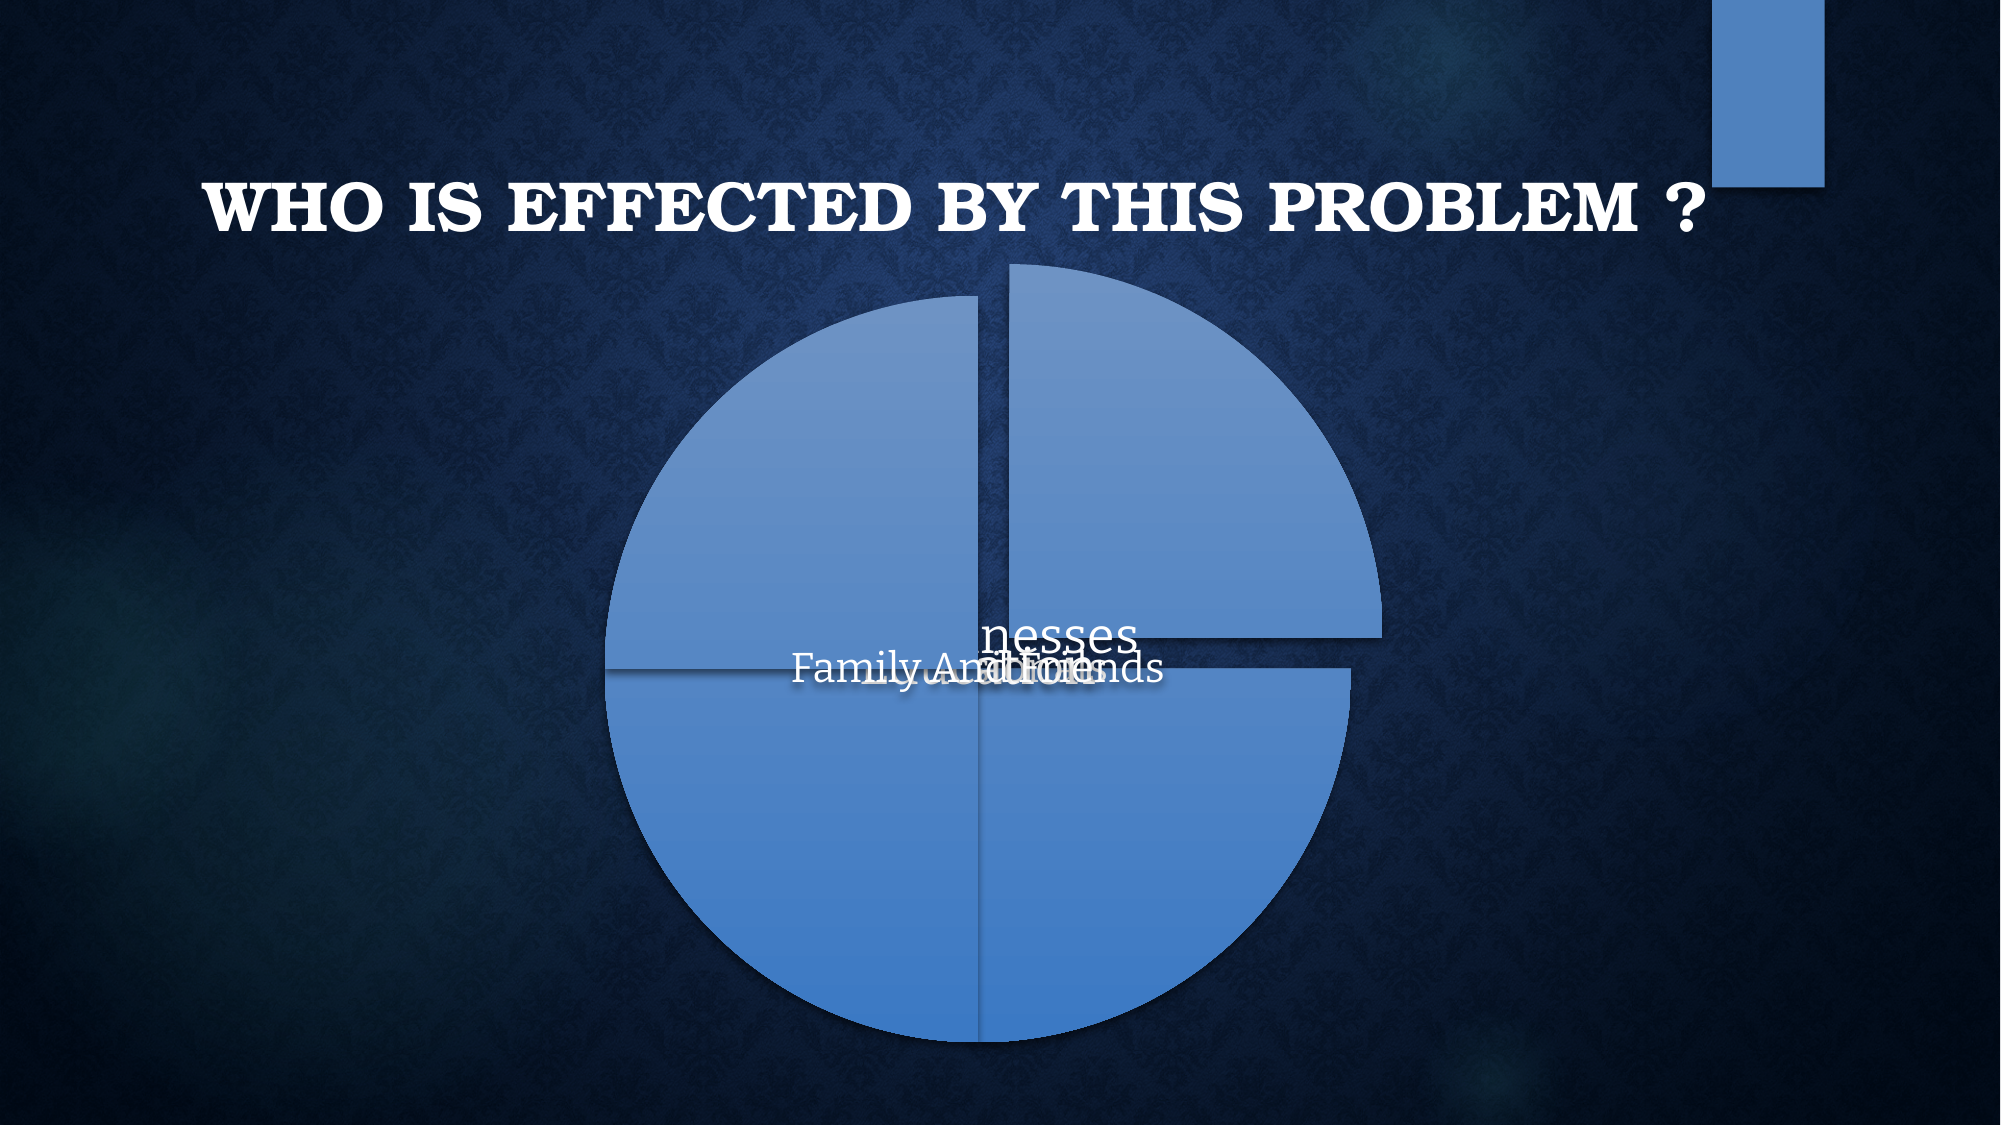

# who is effected by this problem ?
Businesses
Professionals
Education
Family And Friends